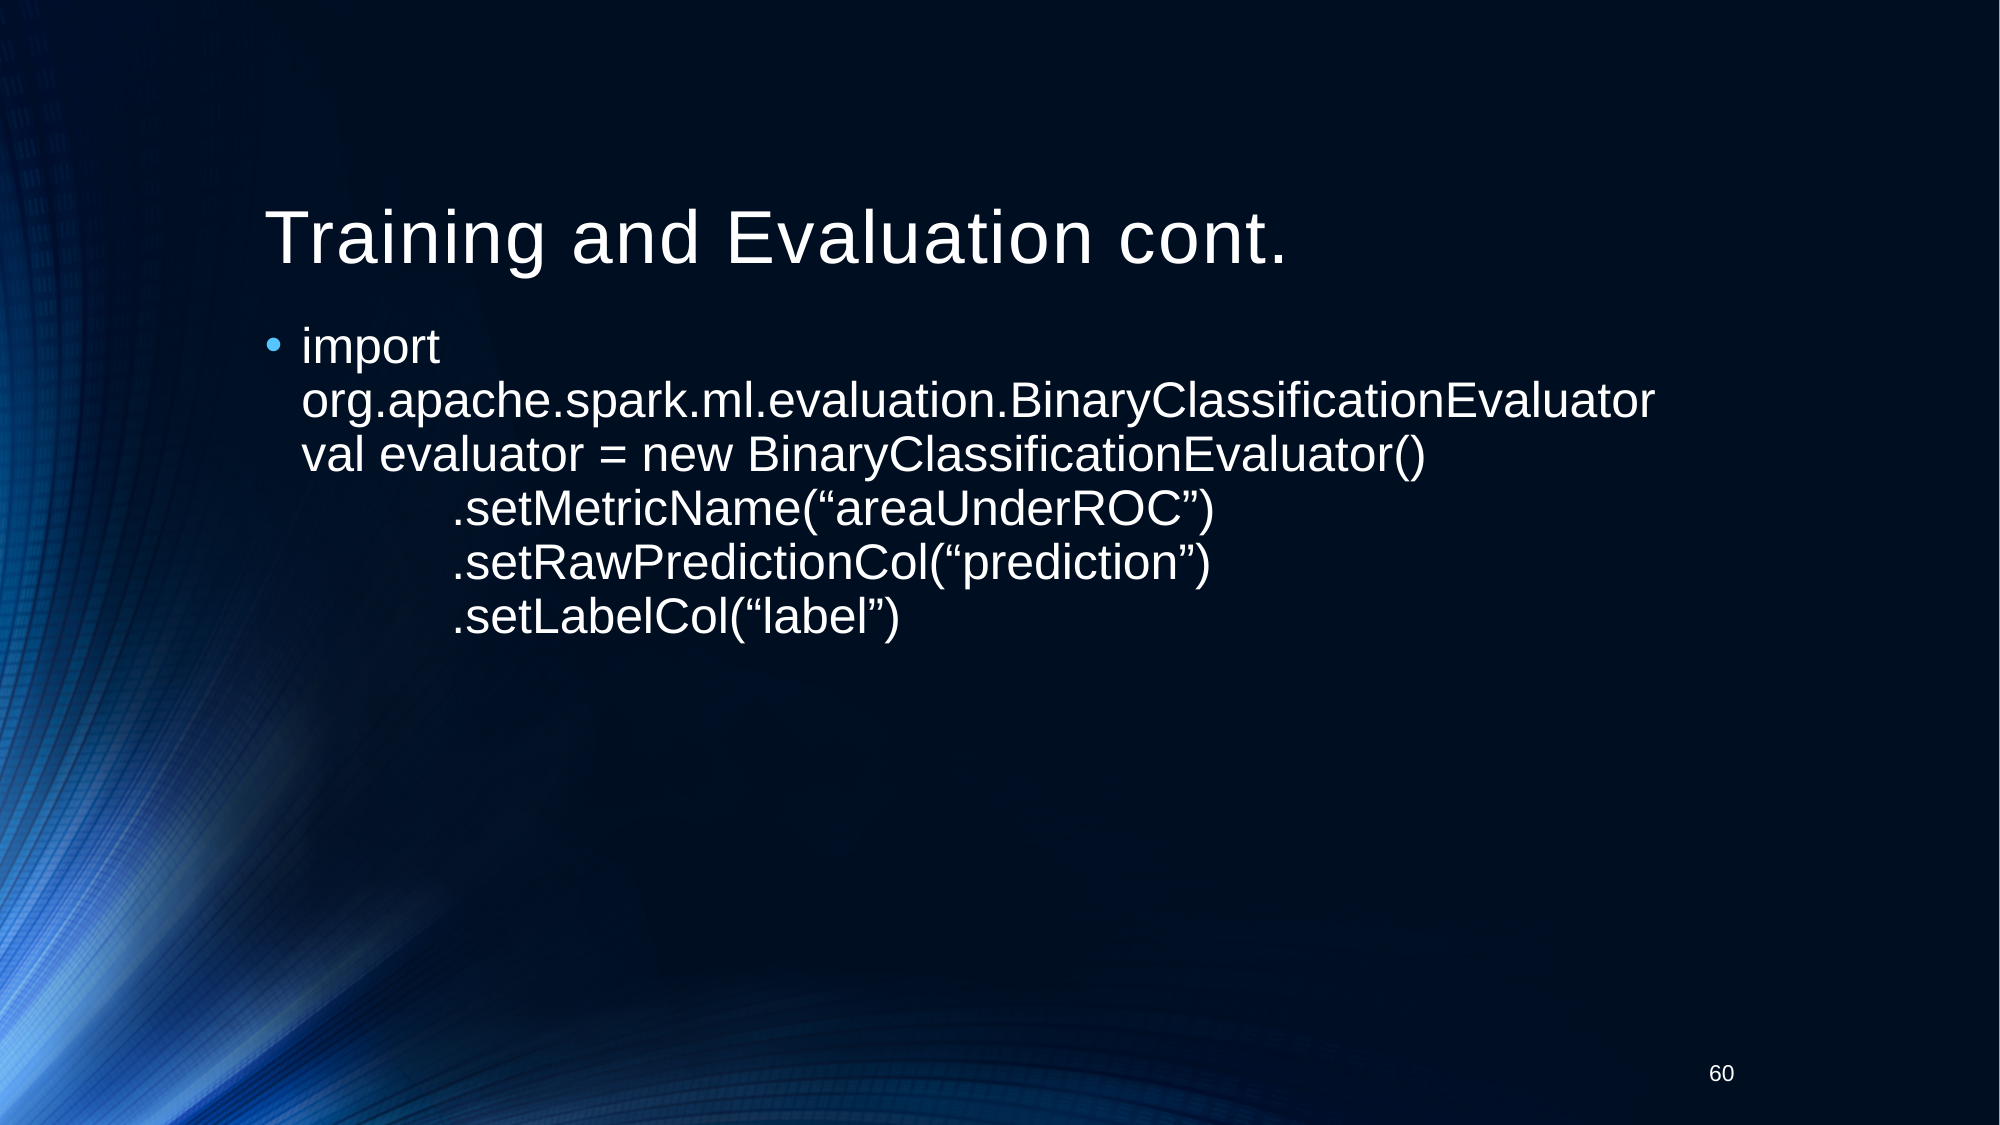

# Training and Evaluation cont.
import org.apache.spark.ml.evaluation.BinaryClassificationEvaluator
val evaluator = new BinaryClassificationEvaluator()
	.setMetricName(“areaUnderROC”)
	.setRawPredictionCol(“prediction”)
	.setLabelCol(“label”)

60